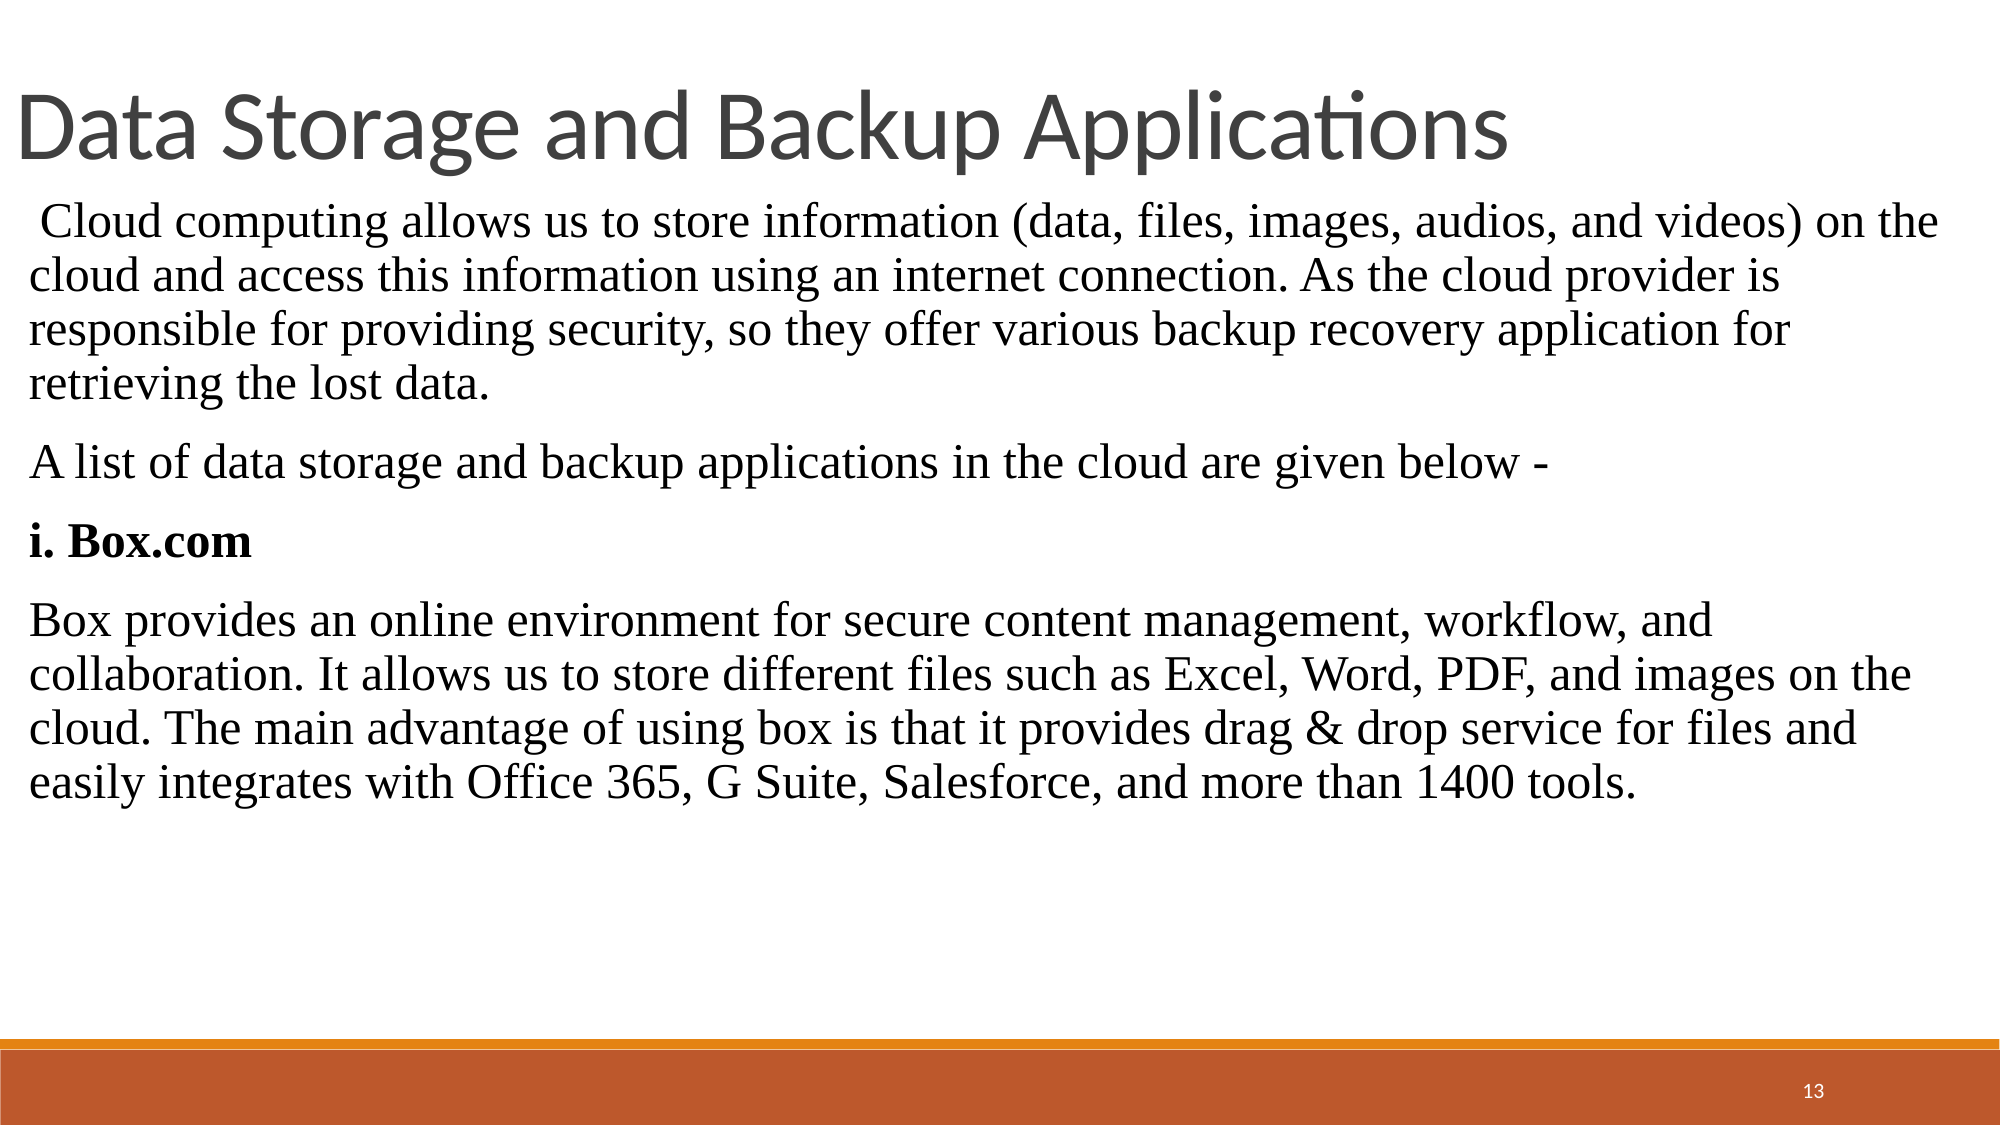

Data Storage and Backup Applications
 Cloud computing allows us to store information (data, files, images, audios, and videos) on the cloud and access this information using an internet connection. As the cloud provider is responsible for providing security, so they offer various backup recovery application for retrieving the lost data.
A list of data storage and backup applications in the cloud are given below -
i. Box.com
Box provides an online environment for secure content management, workflow, and collaboration. It allows us to store different files such as Excel, Word, PDF, and images on the cloud. The main advantage of using box is that it provides drag & drop service for files and easily integrates with Office 365, G Suite, Salesforce, and more than 1400 tools.

13